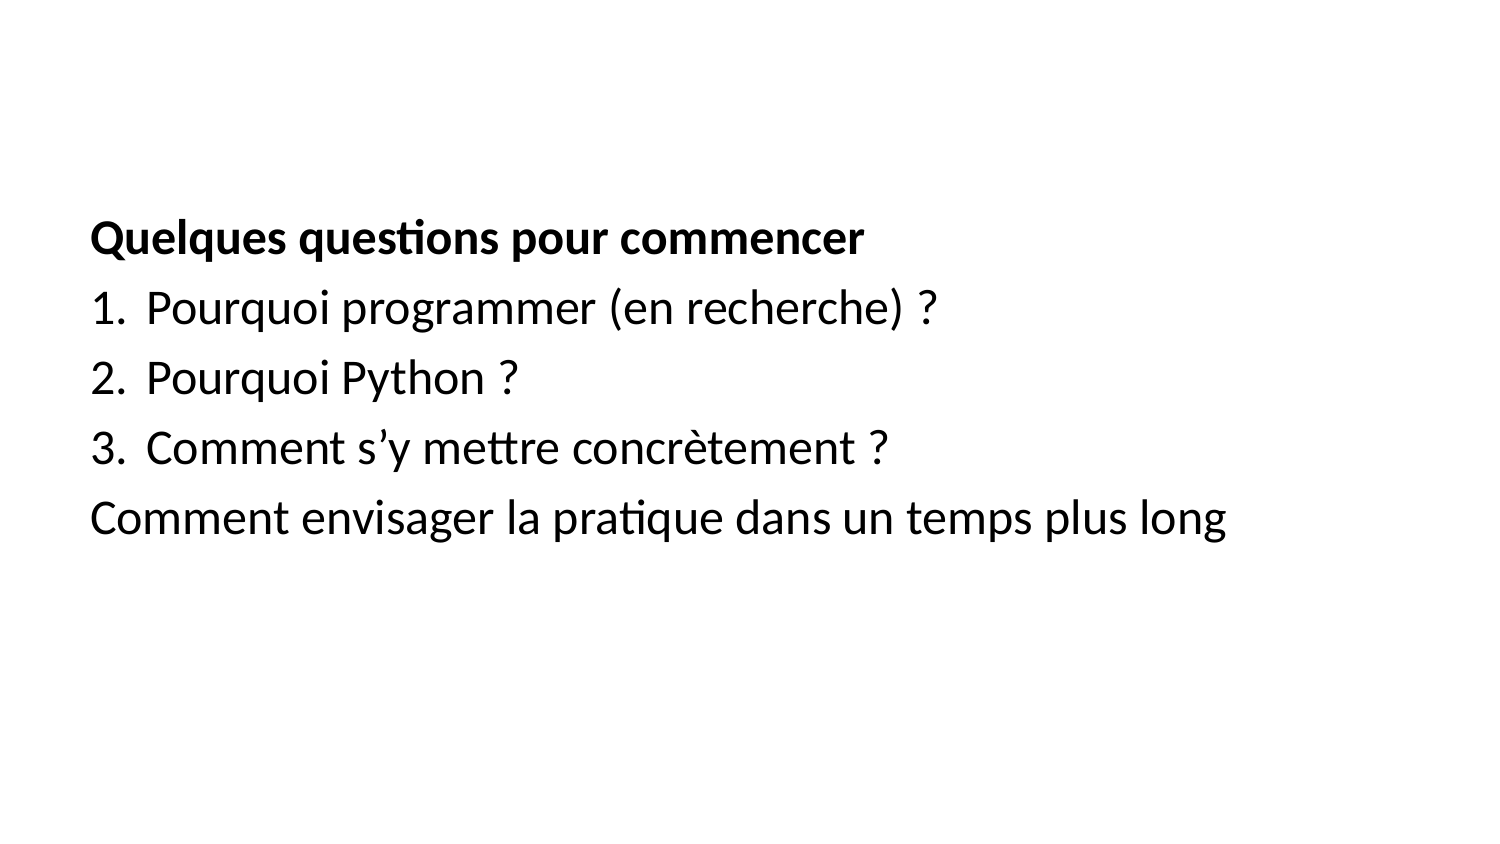

Quelques questions pour commencer
Pourquoi programmer (en recherche) ?
Pourquoi Python ?
Comment s’y mettre concrètement ?
Comment envisager la pratique dans un temps plus long